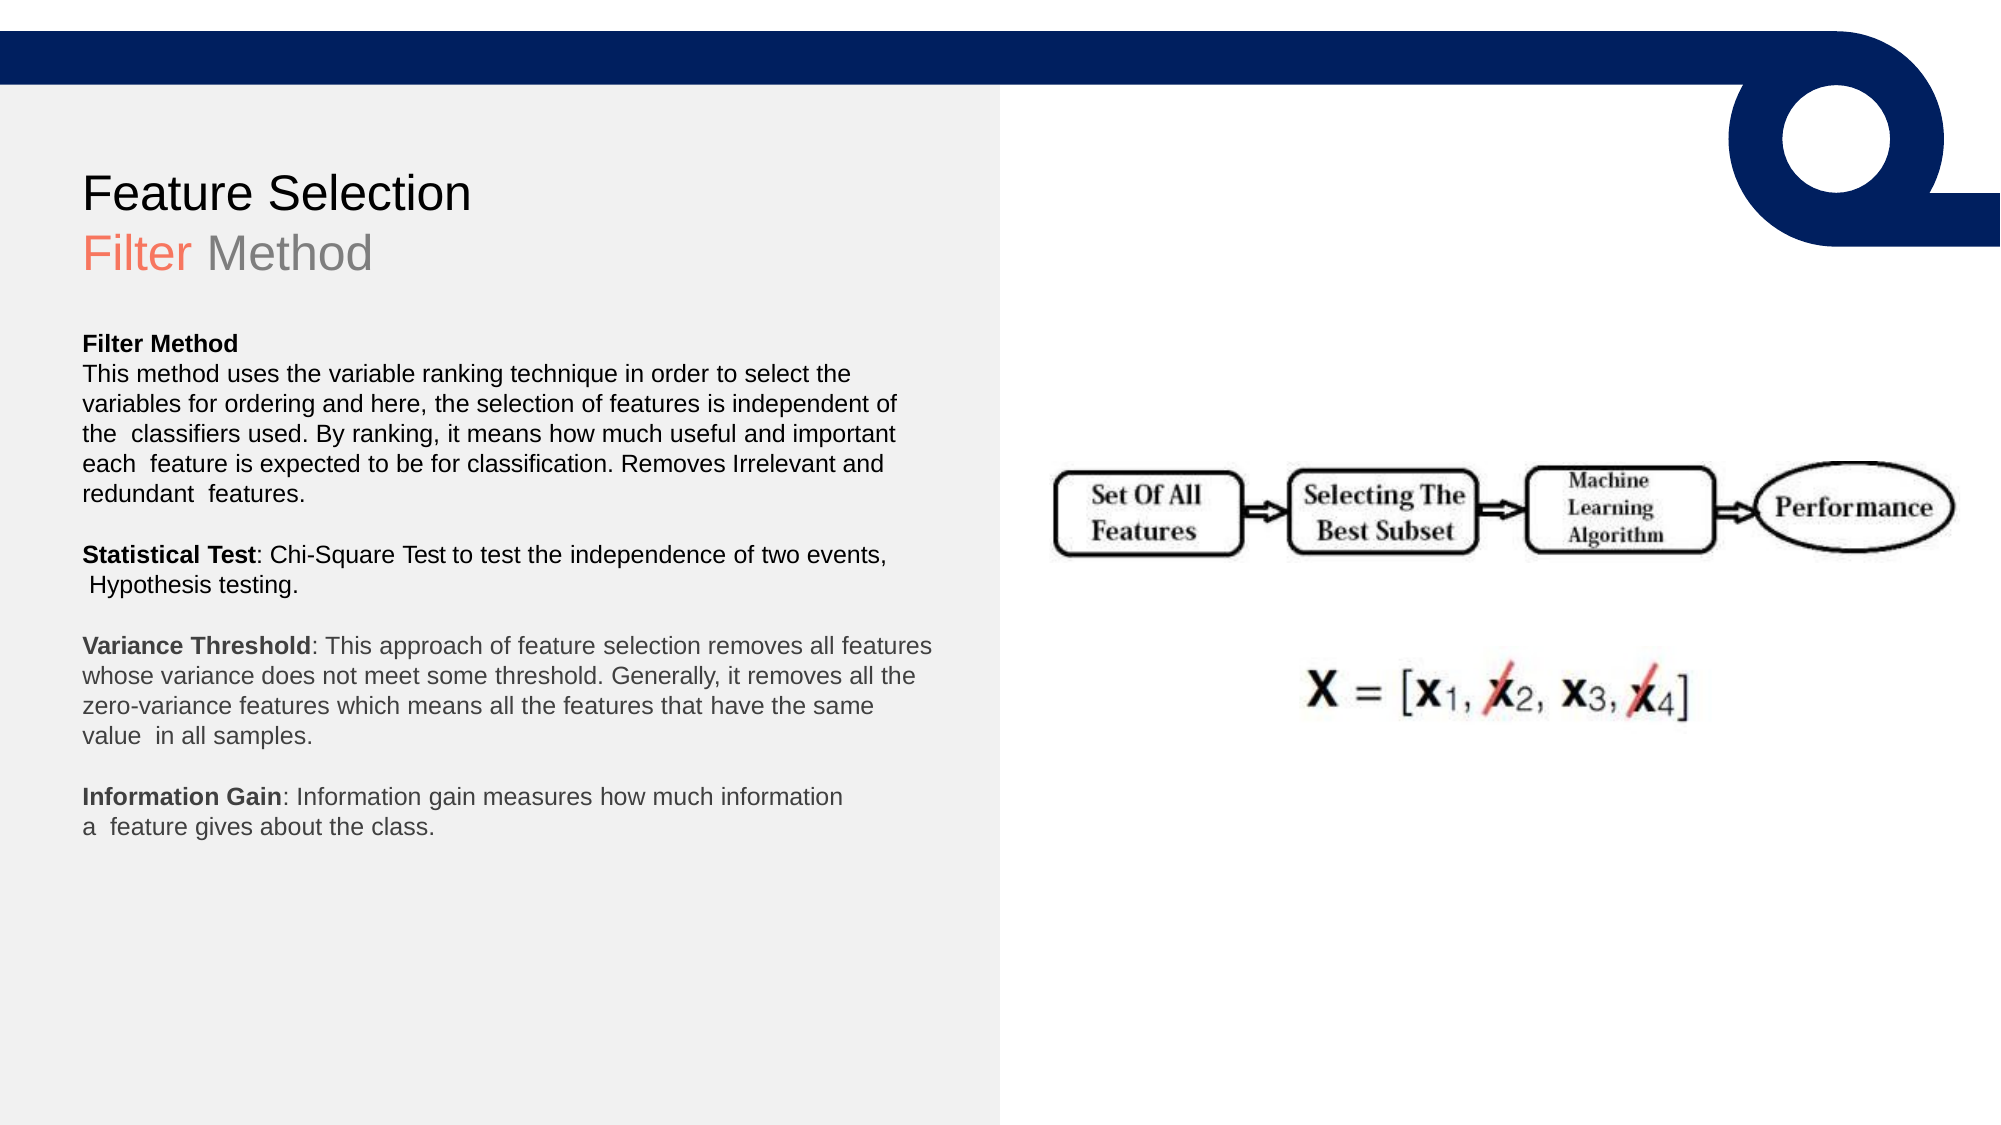

Feature Selection
Filter Method
Filter Method
This method uses the variable ranking technique in order to select the  variables for ordering and here, the selection of features is independent of the  classifiers used. By ranking, it means how much useful and important each  feature is expected to be for classification. Removes Irrelevant and redundant  features.

Statistical Test: Chi-Square Test to test the independence of two events,  Hypothesis testing.

Variance Threshold: This approach of feature selection removes all features  whose variance does not meet some threshold. Generally, it removes all the  zero-variance features which means all the features that have the same value  in all samples.

Information Gain: Information gain measures how much information a  feature gives about the class.